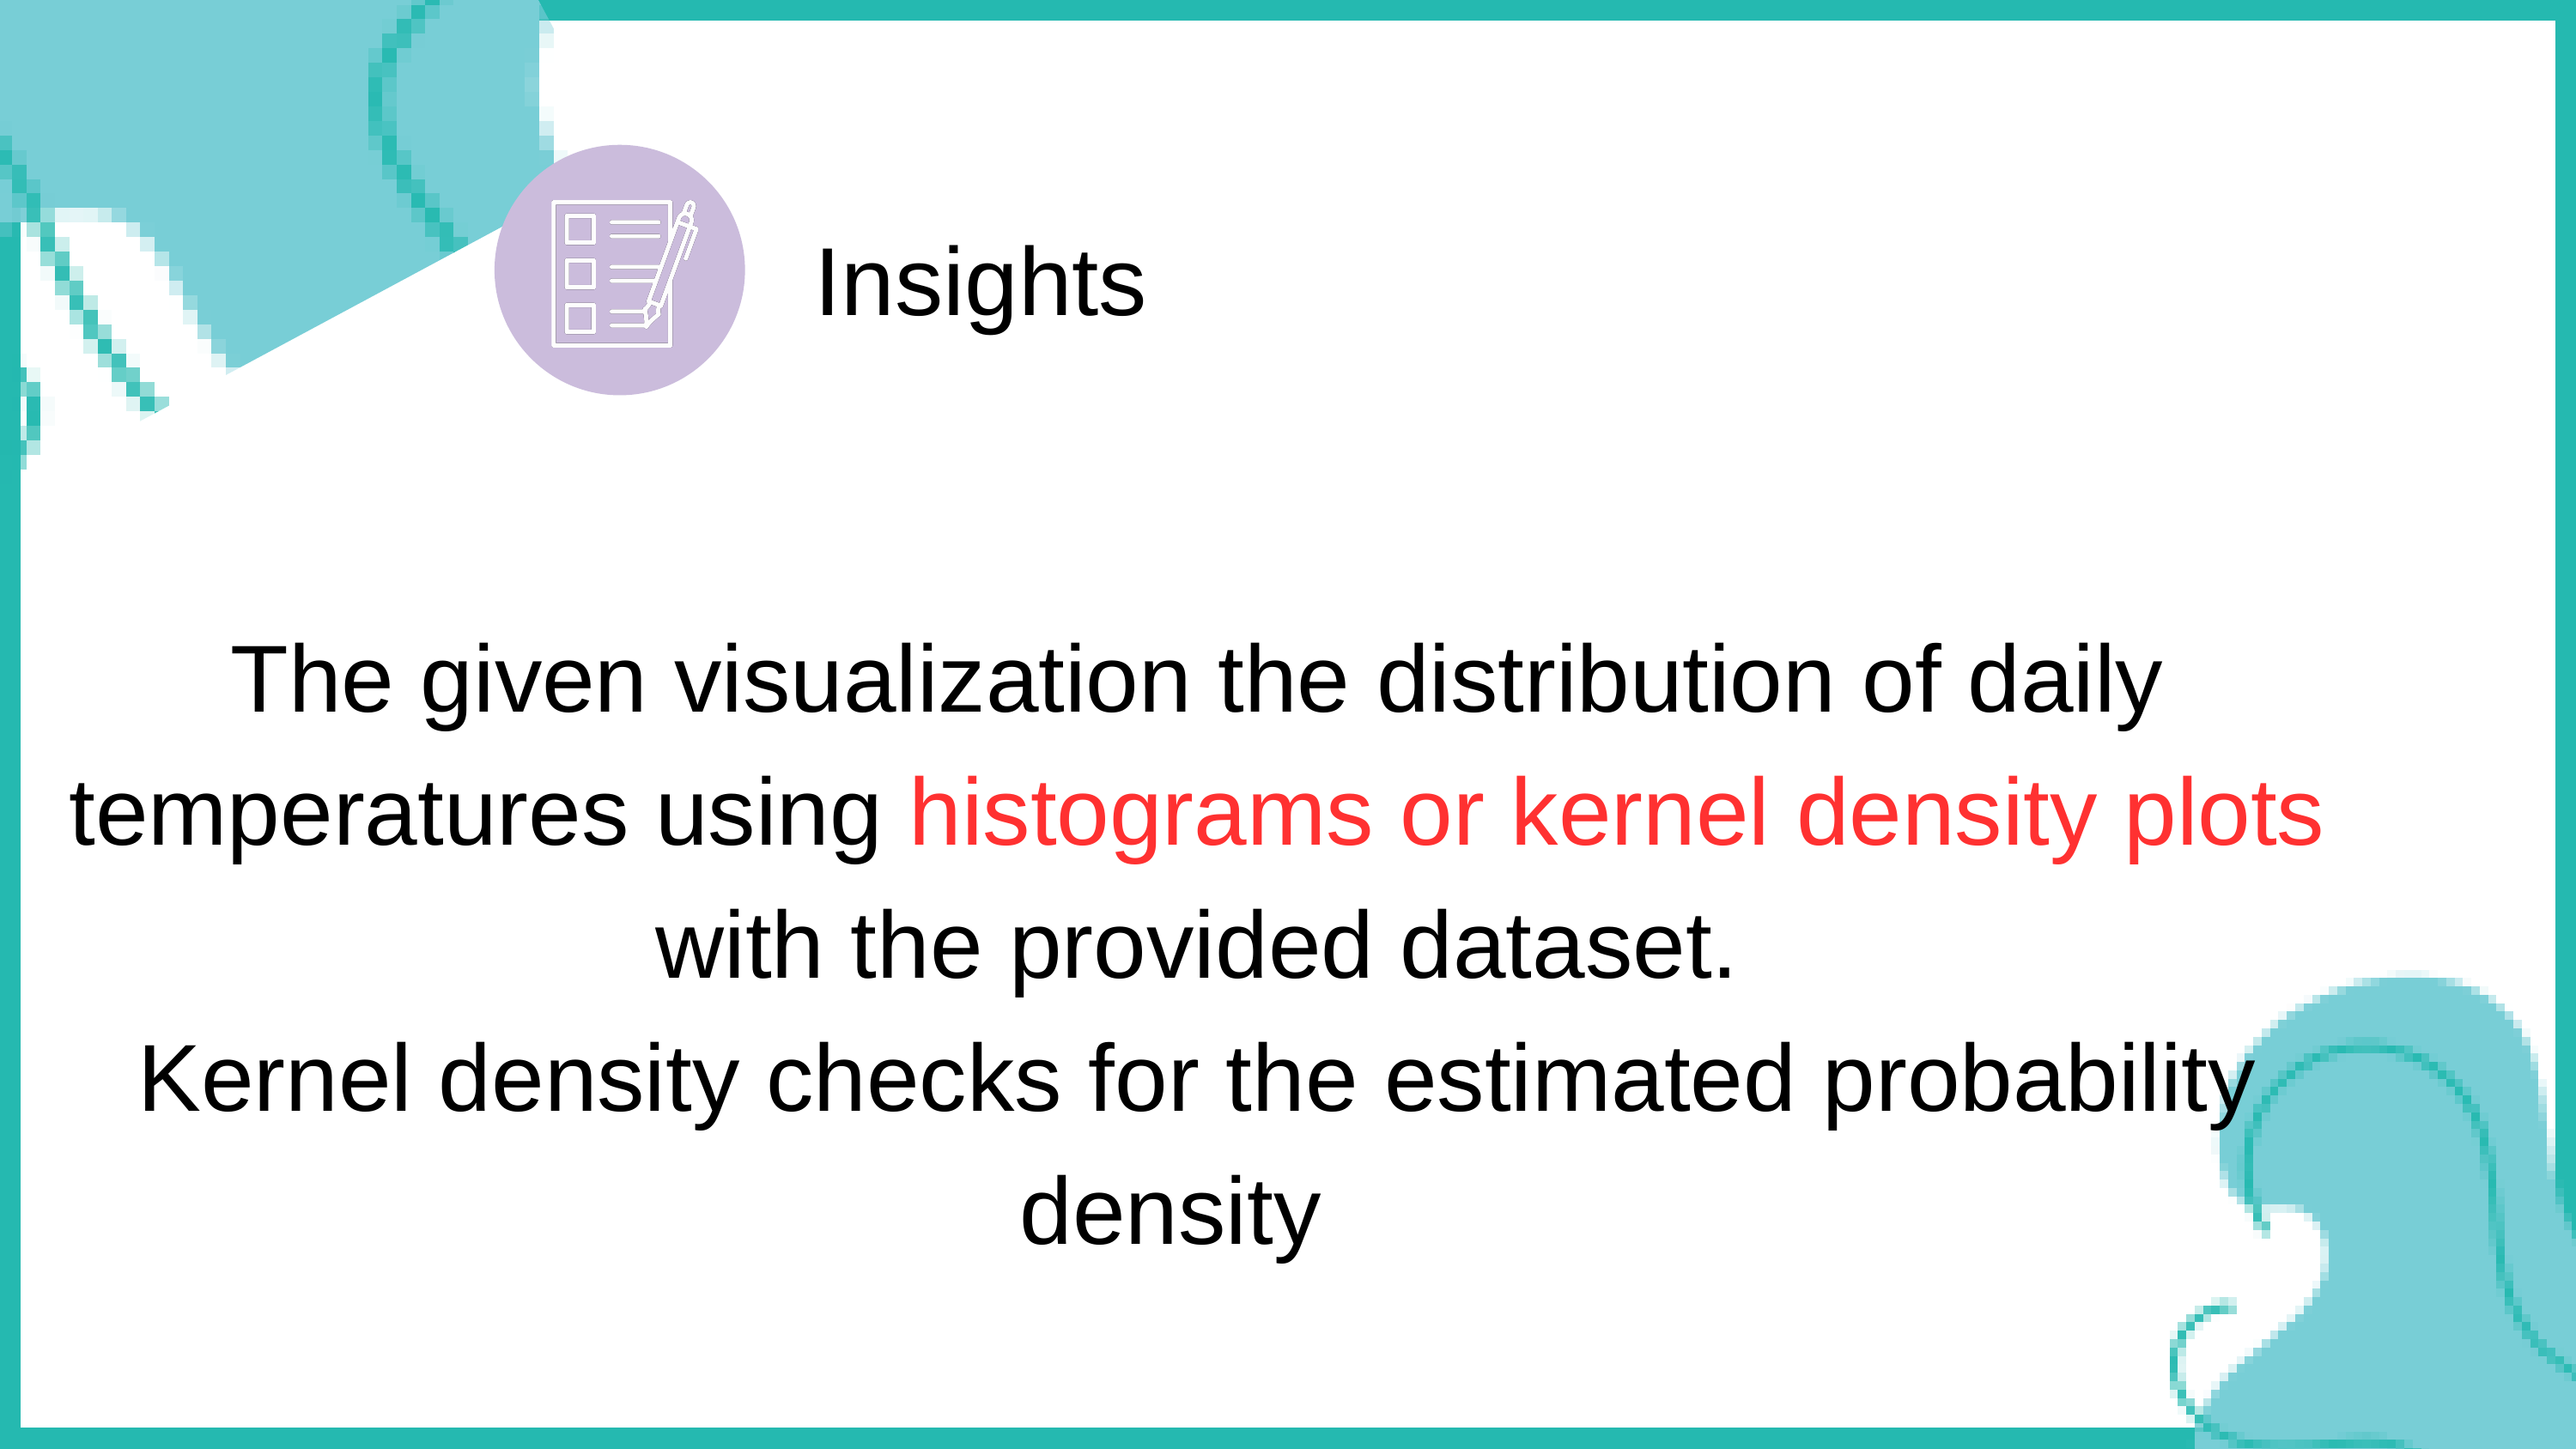

Insights
The given visualization the distribution of daily temperatures using histograms or kernel density plots with the provided dataset.
Kernel density checks for the estimated probability density